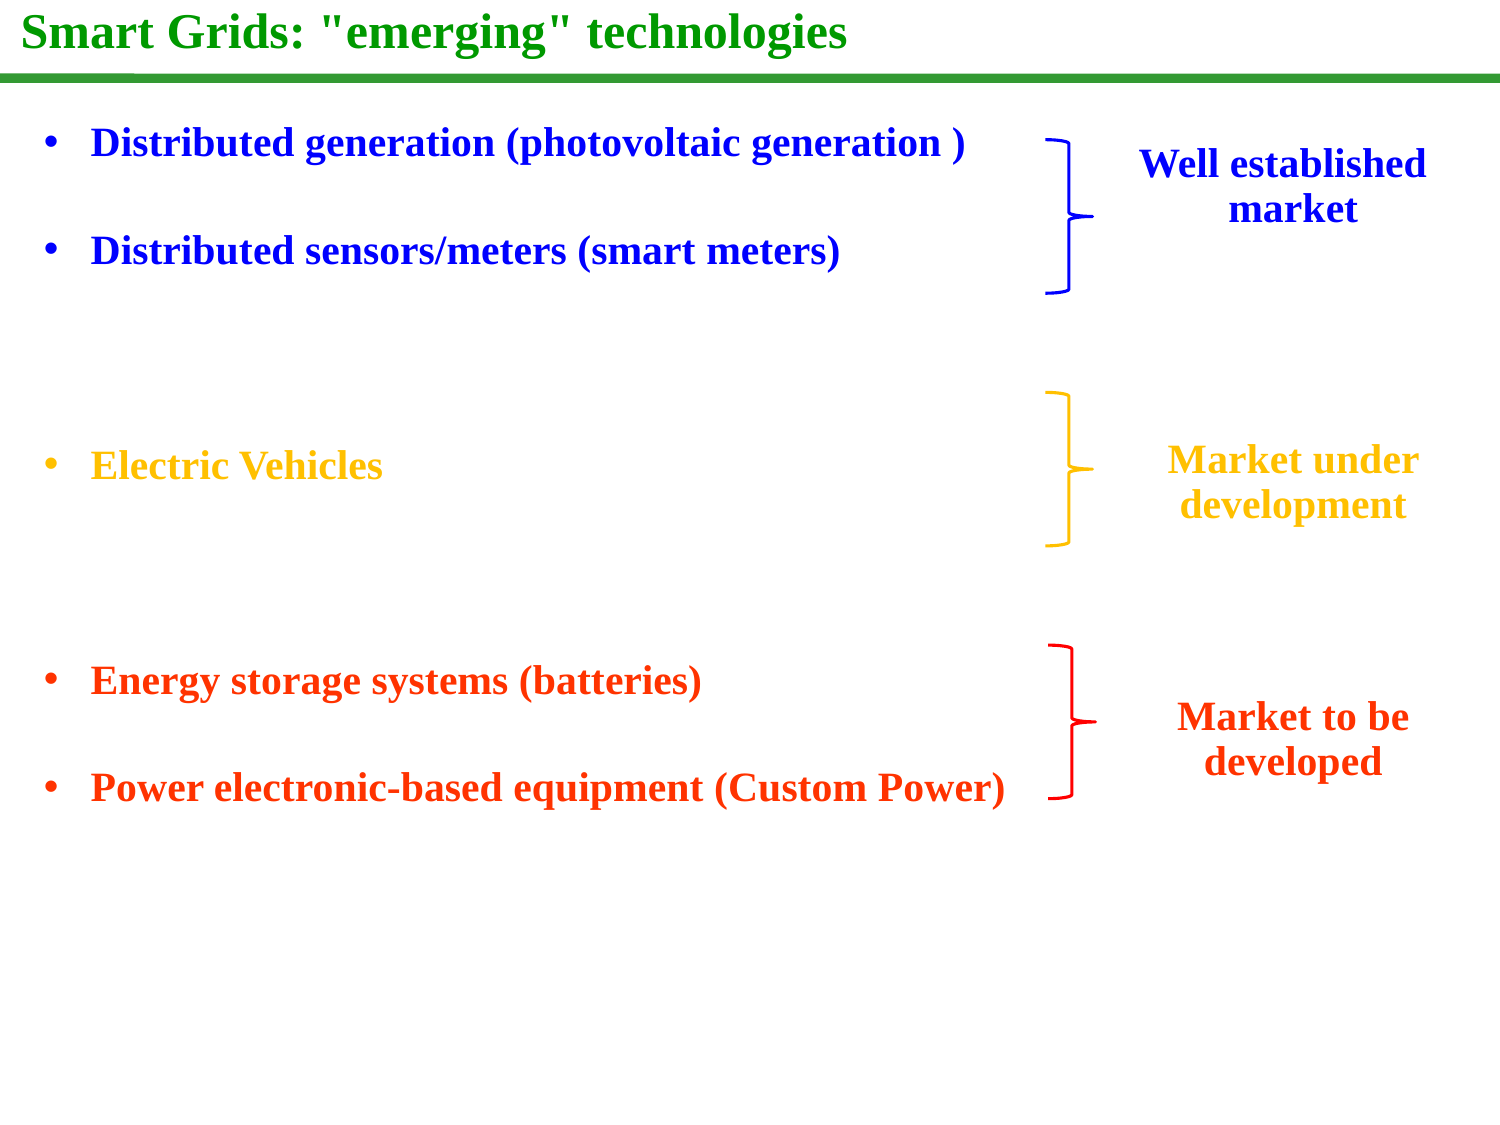

Smart Grids: "emerging" technologies
Distributed generation (photovoltaic generation )
Distributed sensors/meters (smart meters)

Electric Vehicles

Energy storage systems (batteries)
Power electronic-based equipment (Custom Power)
Well established   market

Market under development

Market to be developed